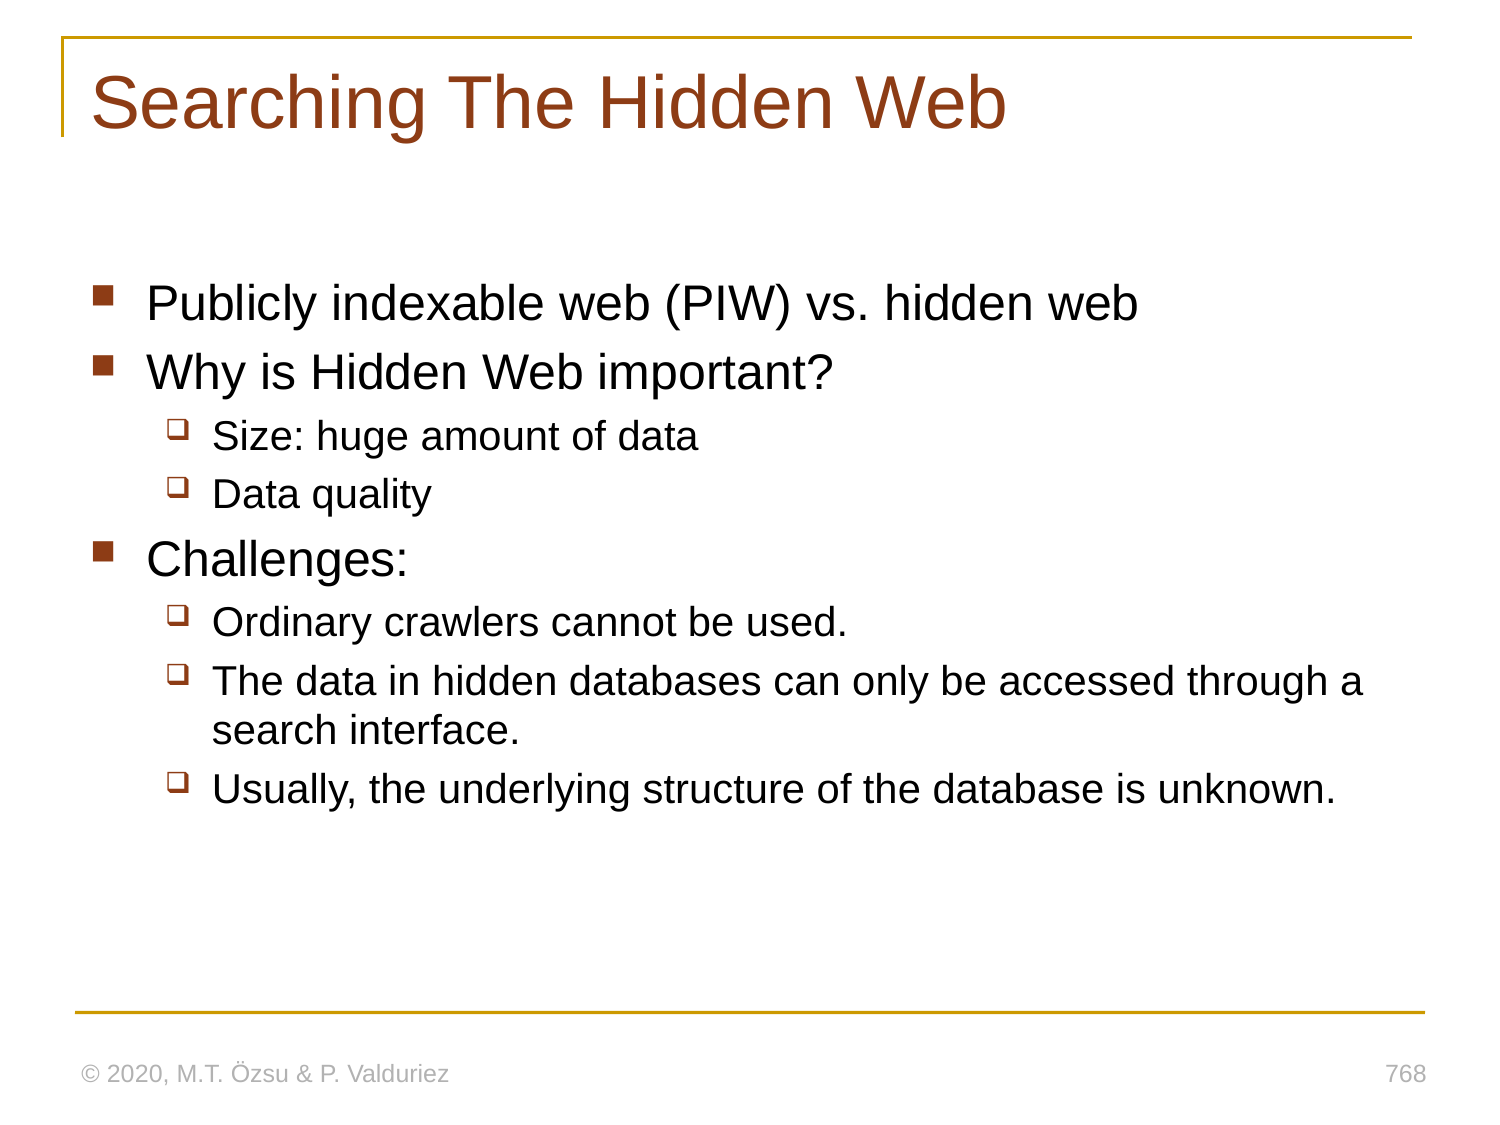

# Searching The Hidden Web
Publicly indexable web (PIW) vs. hidden web
Why is Hidden Web important?
Size: huge amount of data
Data quality
Challenges:
Ordinary crawlers cannot be used.
The data in hidden databases can only be accessed through a search interface.
Usually, the underlying structure of the database is unknown.
© 2020, M.T. Özsu & P. Valduriez
768